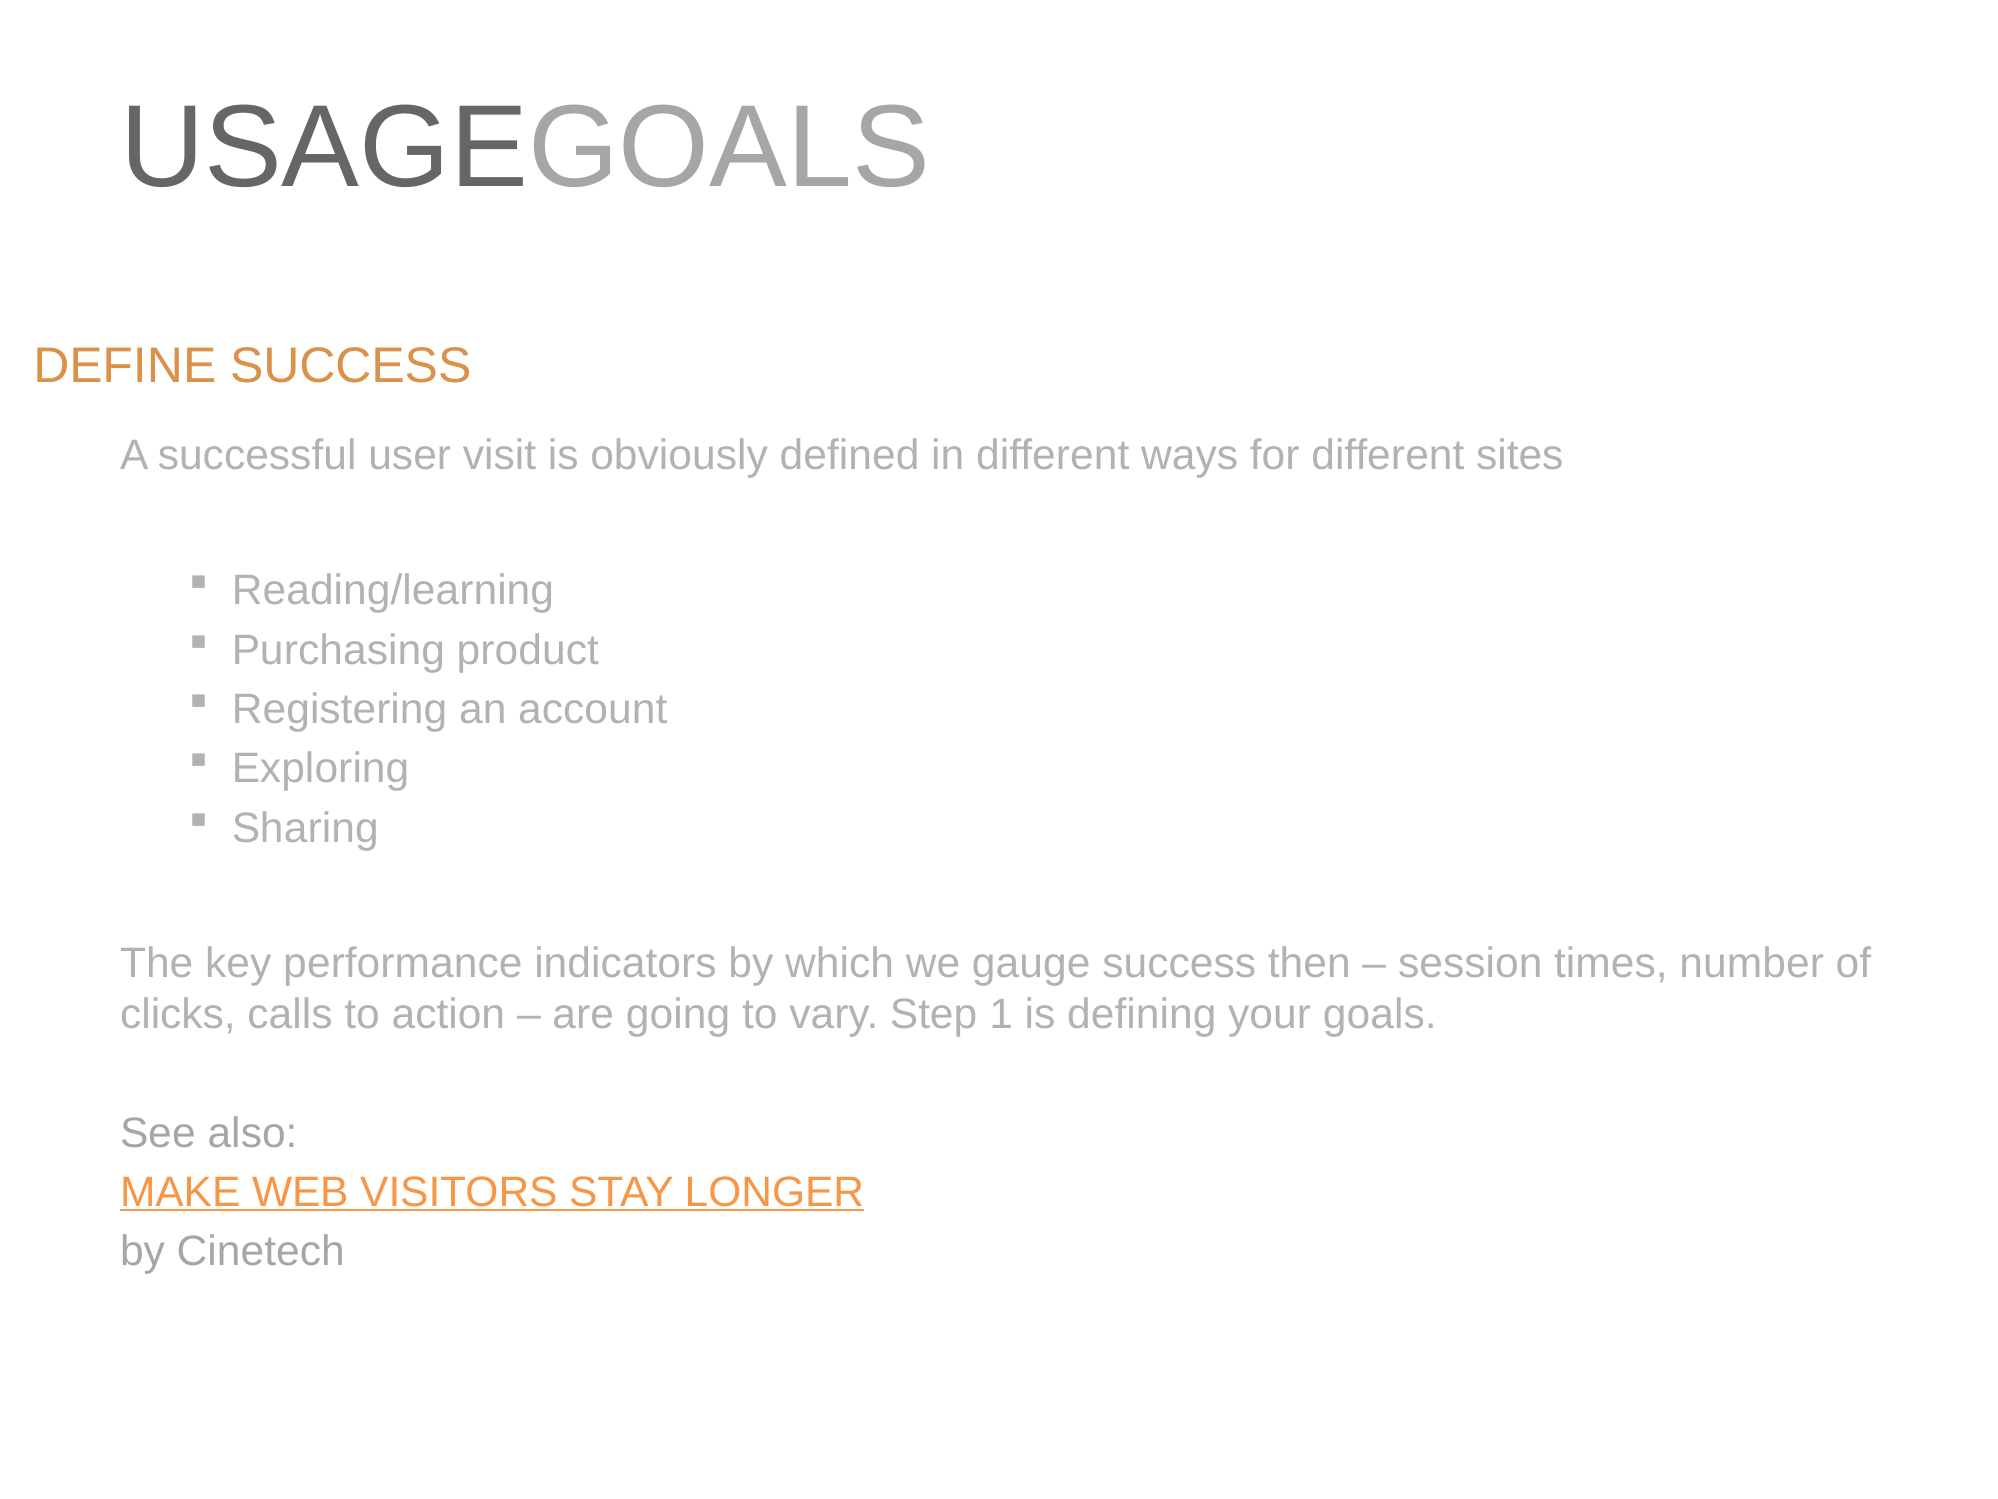

USAGEGOALS

DEFINE SUCCESS
A successful user visit is obviously defined in different ways for different sites

Reading/learning
Purchasing product
Registering an account
Exploring
Sharing

The key performance indicators by which we gauge success then – session times, number of clicks, calls to action – are going to vary. Step 1 is defining your goals.

See also:
Make Web Visitors Stay Longer
by Cinetech